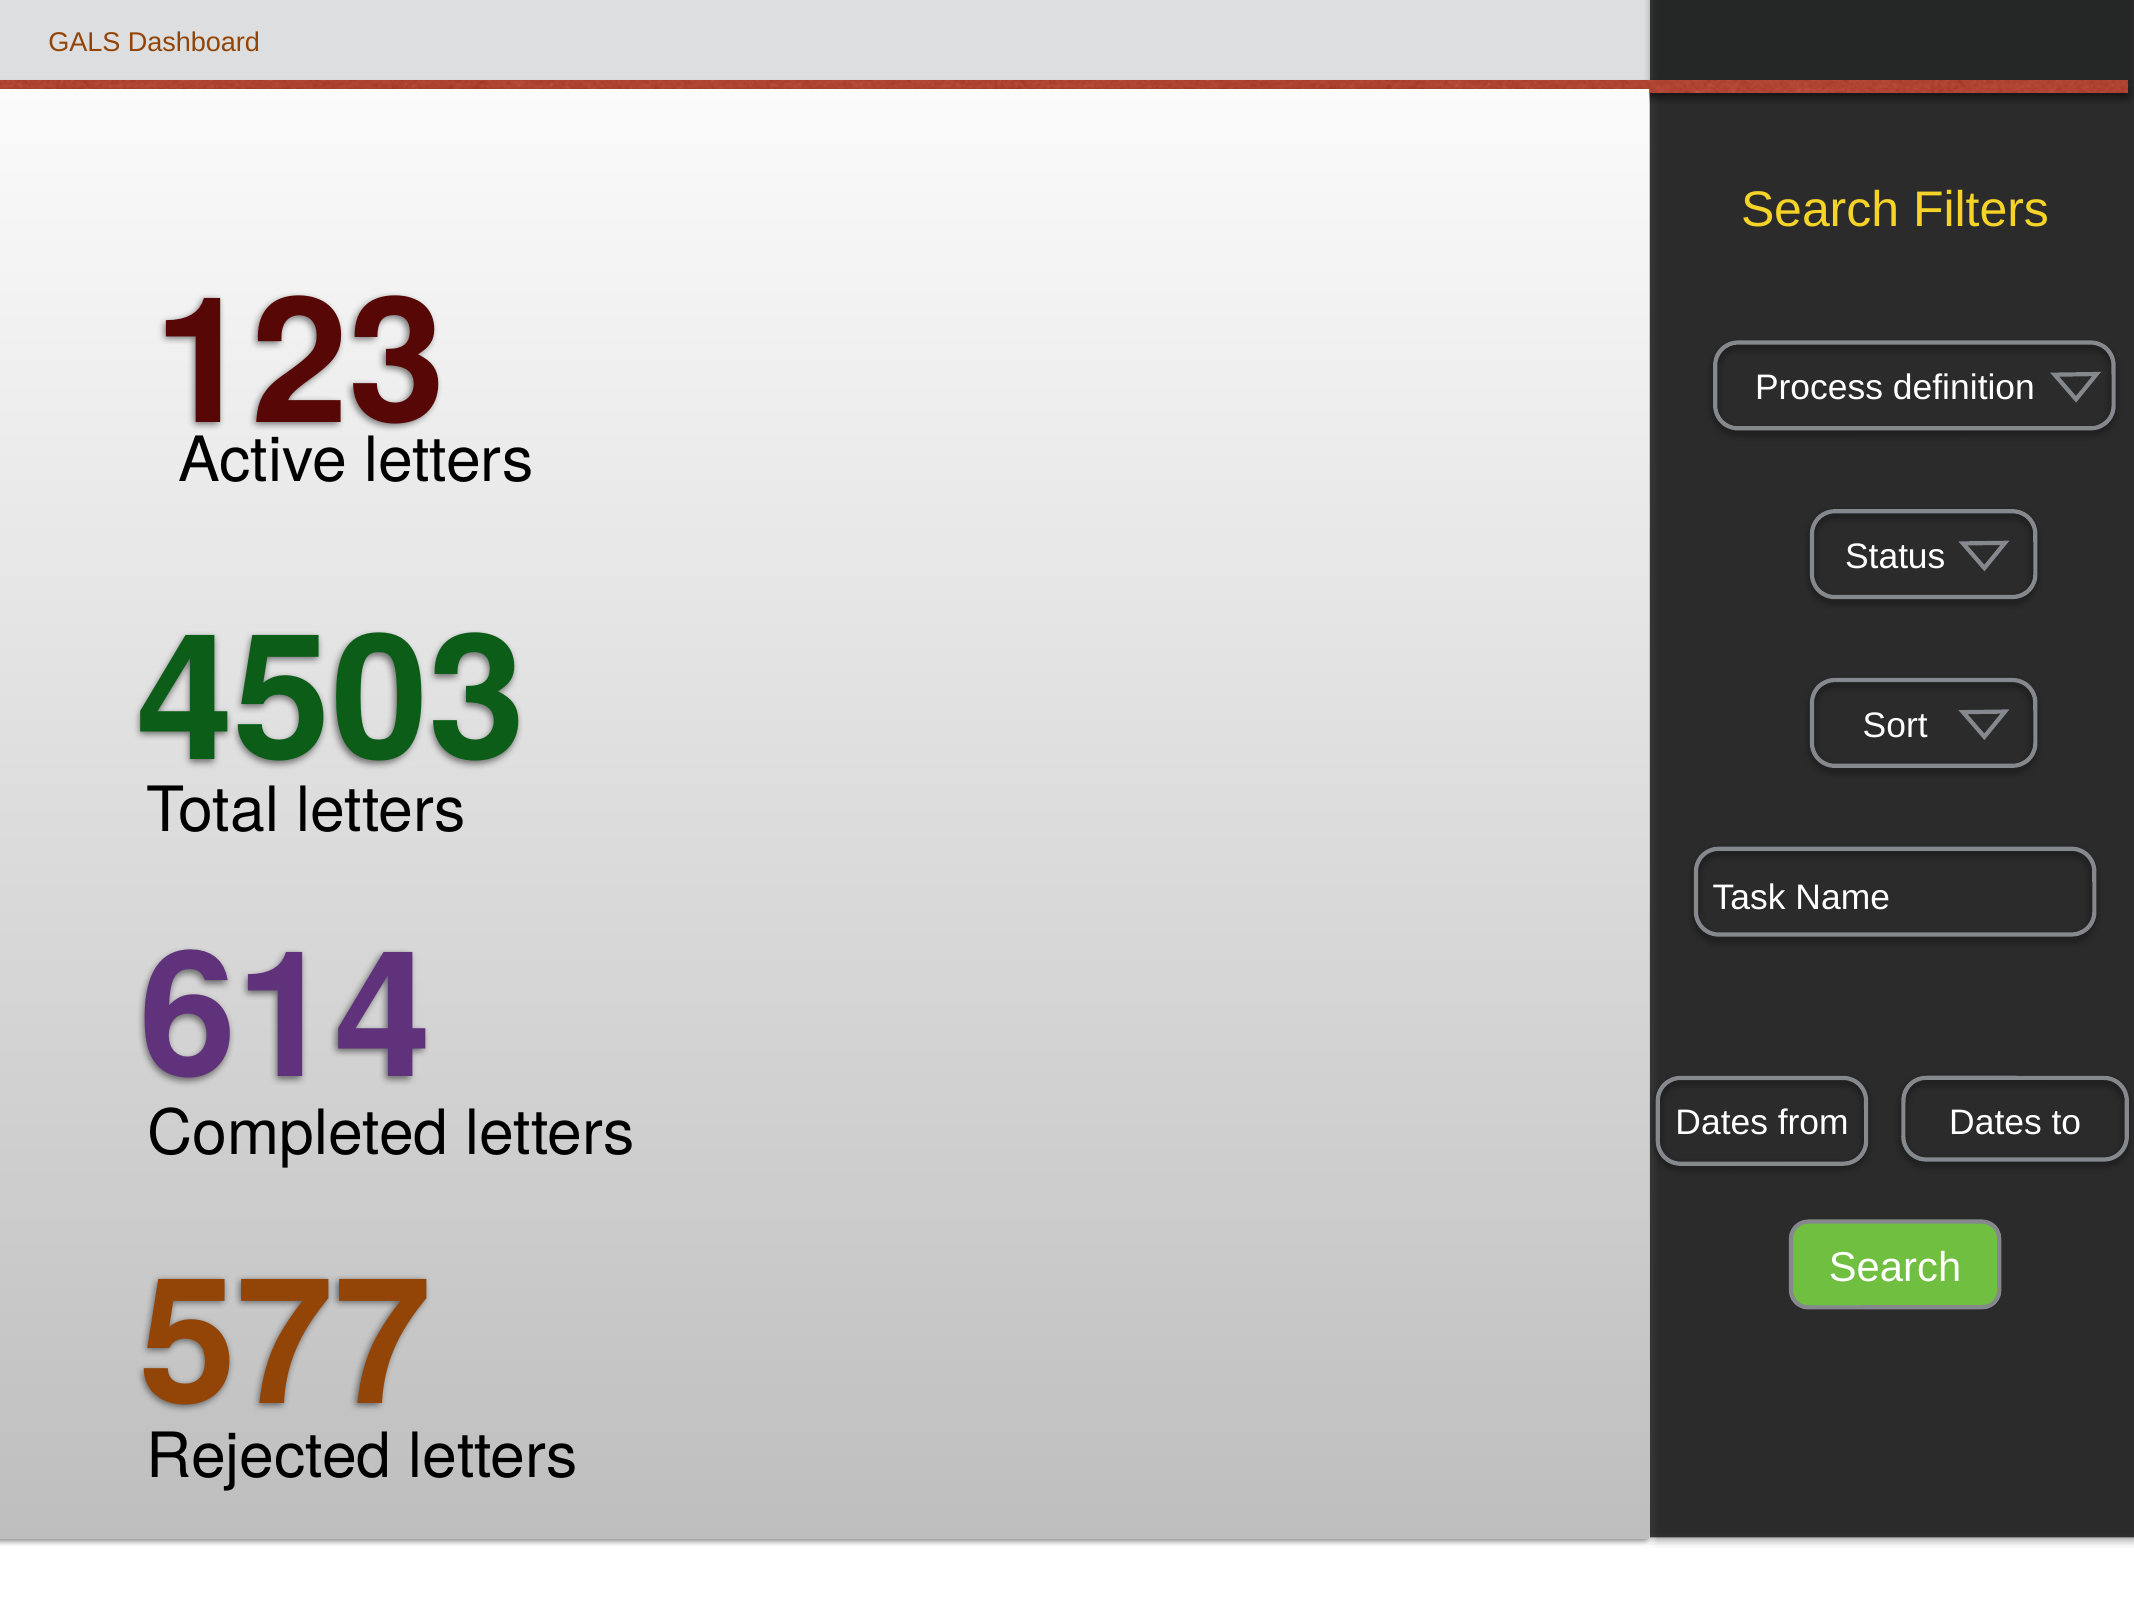

GALS Dashboard

Search Filters
123

Process definition

Active letters

Status

4503

Sort

Total letters

Task Name
614

Completed letters
Dates from
Dates to
577
Search
Rejected letters